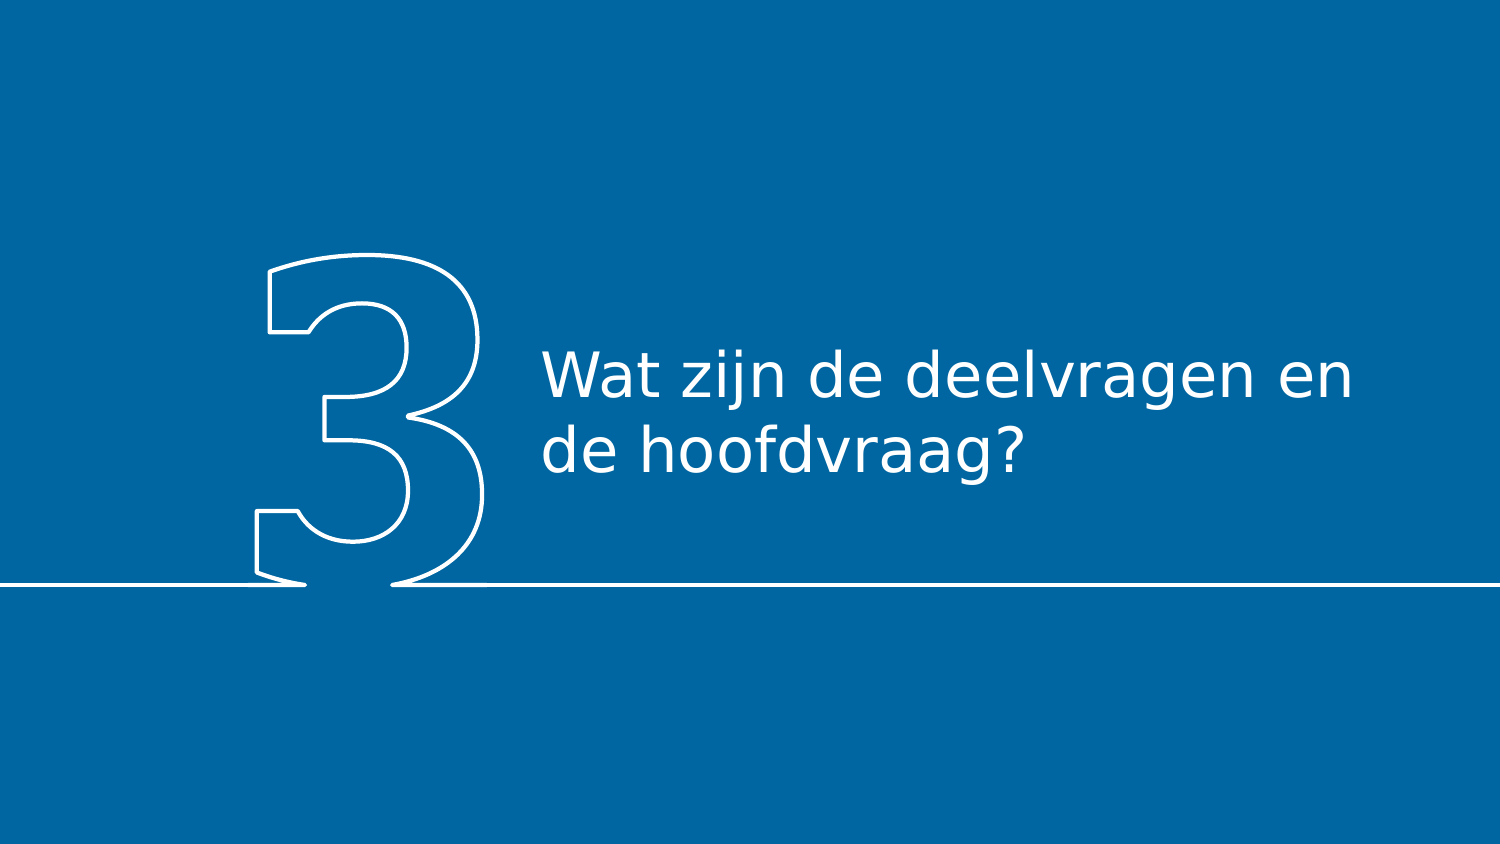

# Wat zijn de deelvragen en de hoofdvraag?